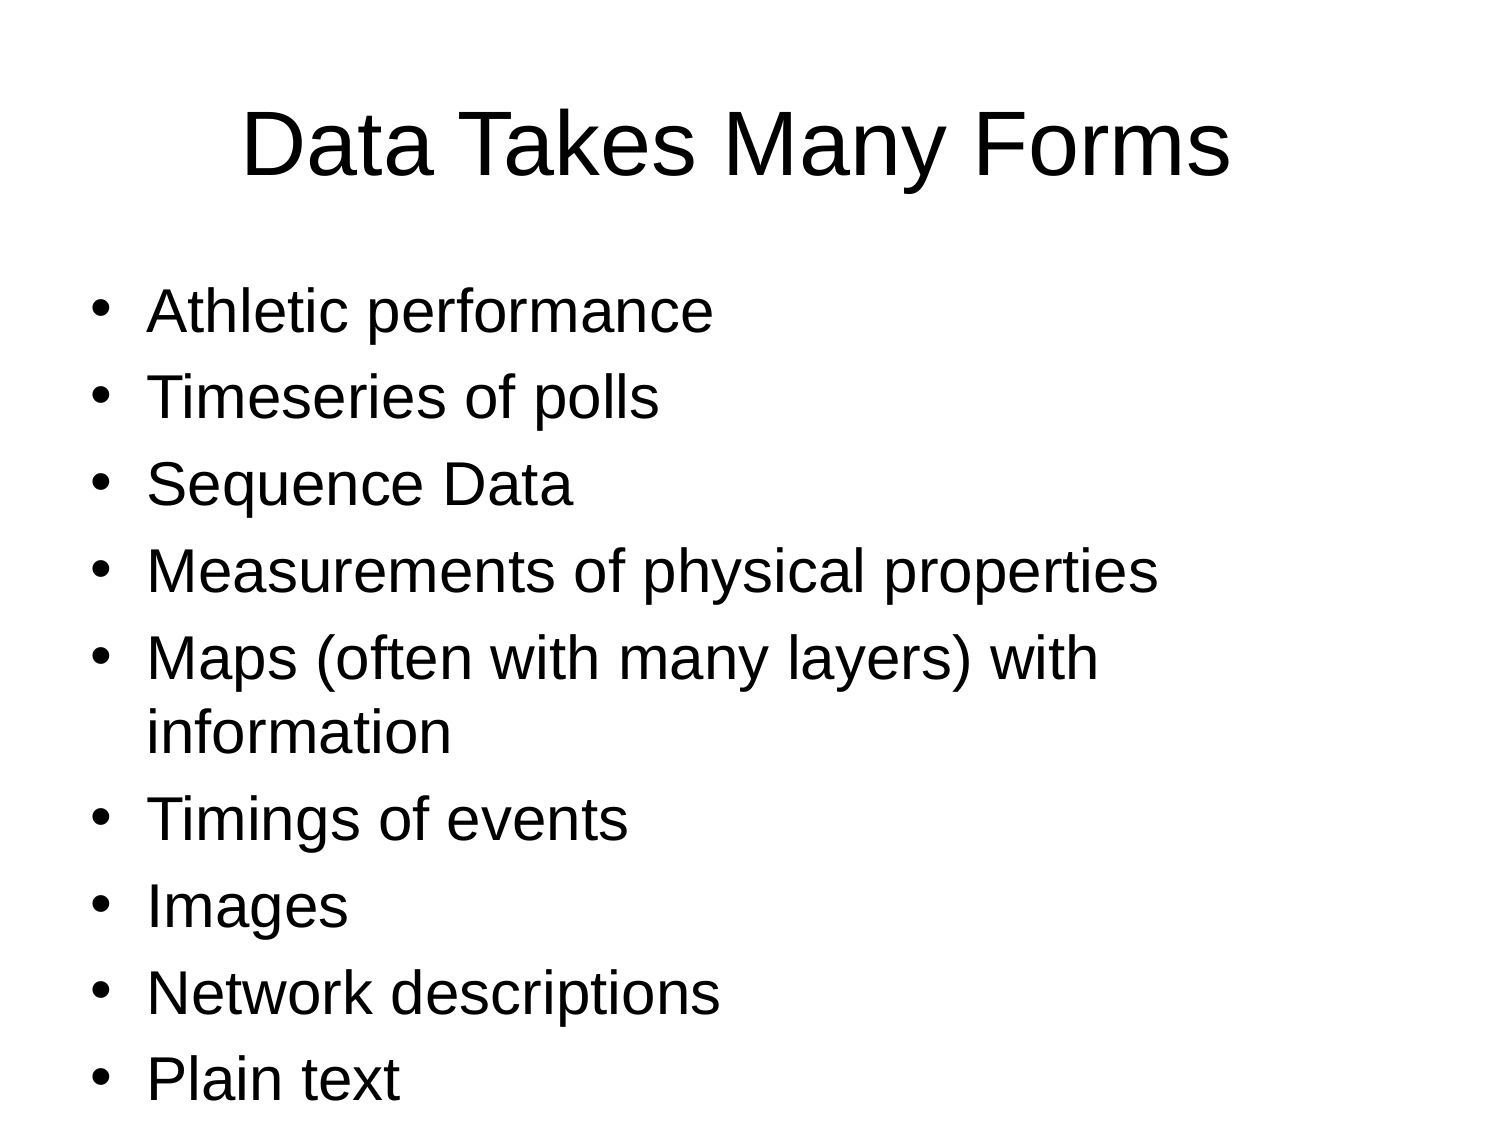

# Data Takes Many Forms
Athletic performance
Timeseries of polls
Sequence Data
Measurements of physical properties
Maps (often with many layers) with information
Timings of events
Images
Network descriptions
Plain text